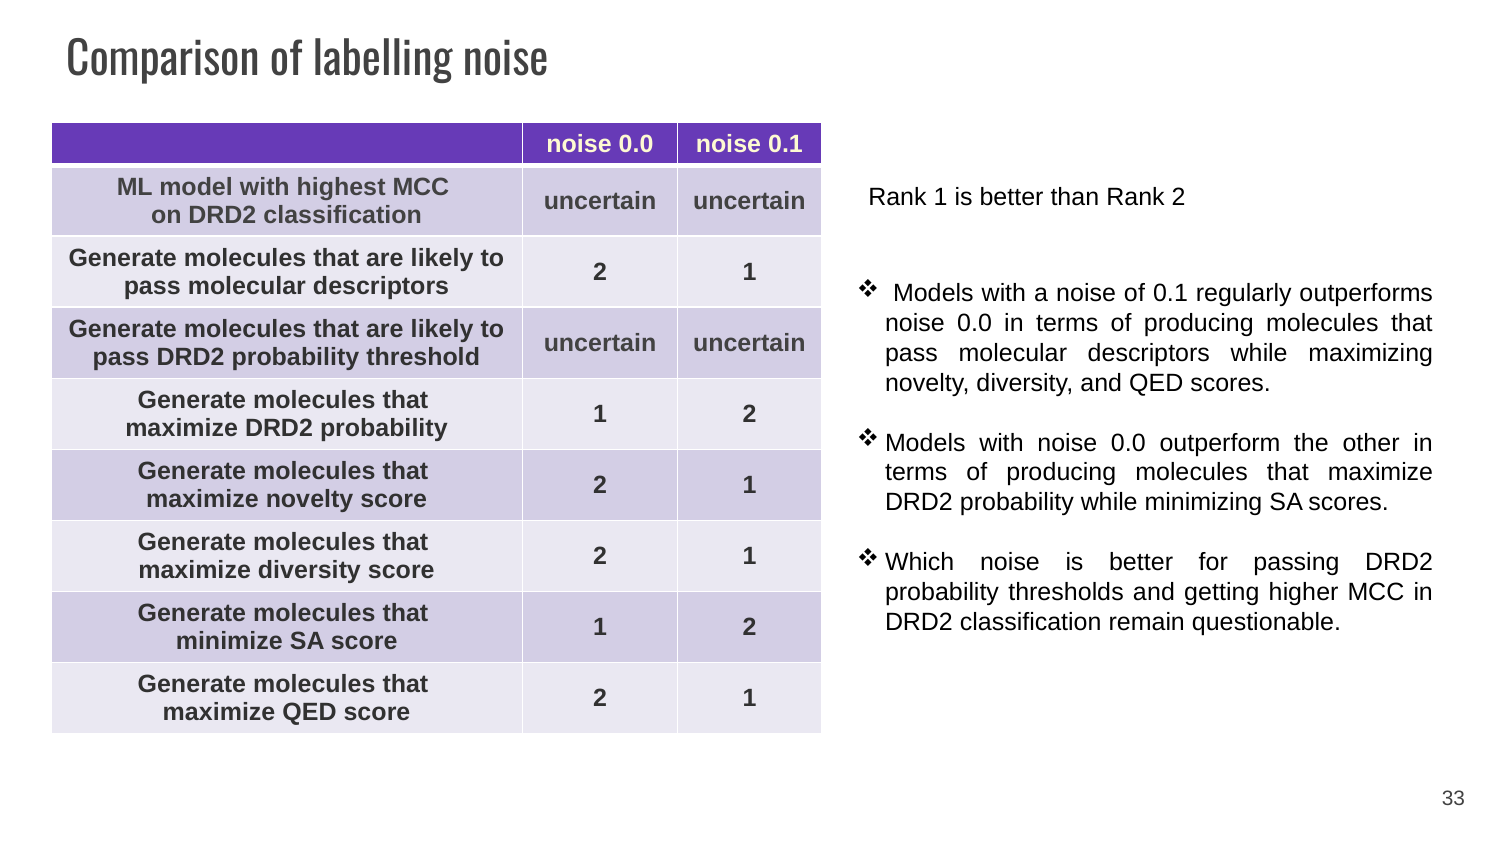

Comparison of labelling noise
|  | noise 0.0 | noise 0.1 |
| --- | --- | --- |
| ML model with highest MCC on DRD2 classification | uncertain | uncertain |
| Generate molecules that are likely to pass molecular descriptors | 2 | 1 |
| Generate molecules that are likely to pass DRD2 probability threshold | uncertain | uncertain |
| Generate molecules that maximize DRD2 probability | 1 | 2 |
| Generate molecules that maximize novelty score | 2 | 1 |
| Generate molecules that maximize diversity score | 2 | 1 |
| Generate molecules that minimize SA score | 1 | 2 |
| Generate molecules that maximize QED score | 2 | 1 |
Rank 1 is better than Rank 2
 Models with a noise of 0.1 regularly outperforms noise 0.0 in terms of producing molecules that pass molecular descriptors while maximizing novelty, diversity, and QED scores.

Models with noise 0.0 outperform the other in terms of producing molecules that maximize DRD2 probability while minimizing SA scores.

Which noise is better for passing DRD2 probability thresholds and getting higher MCC in DRD2 classification remain questionable.
33